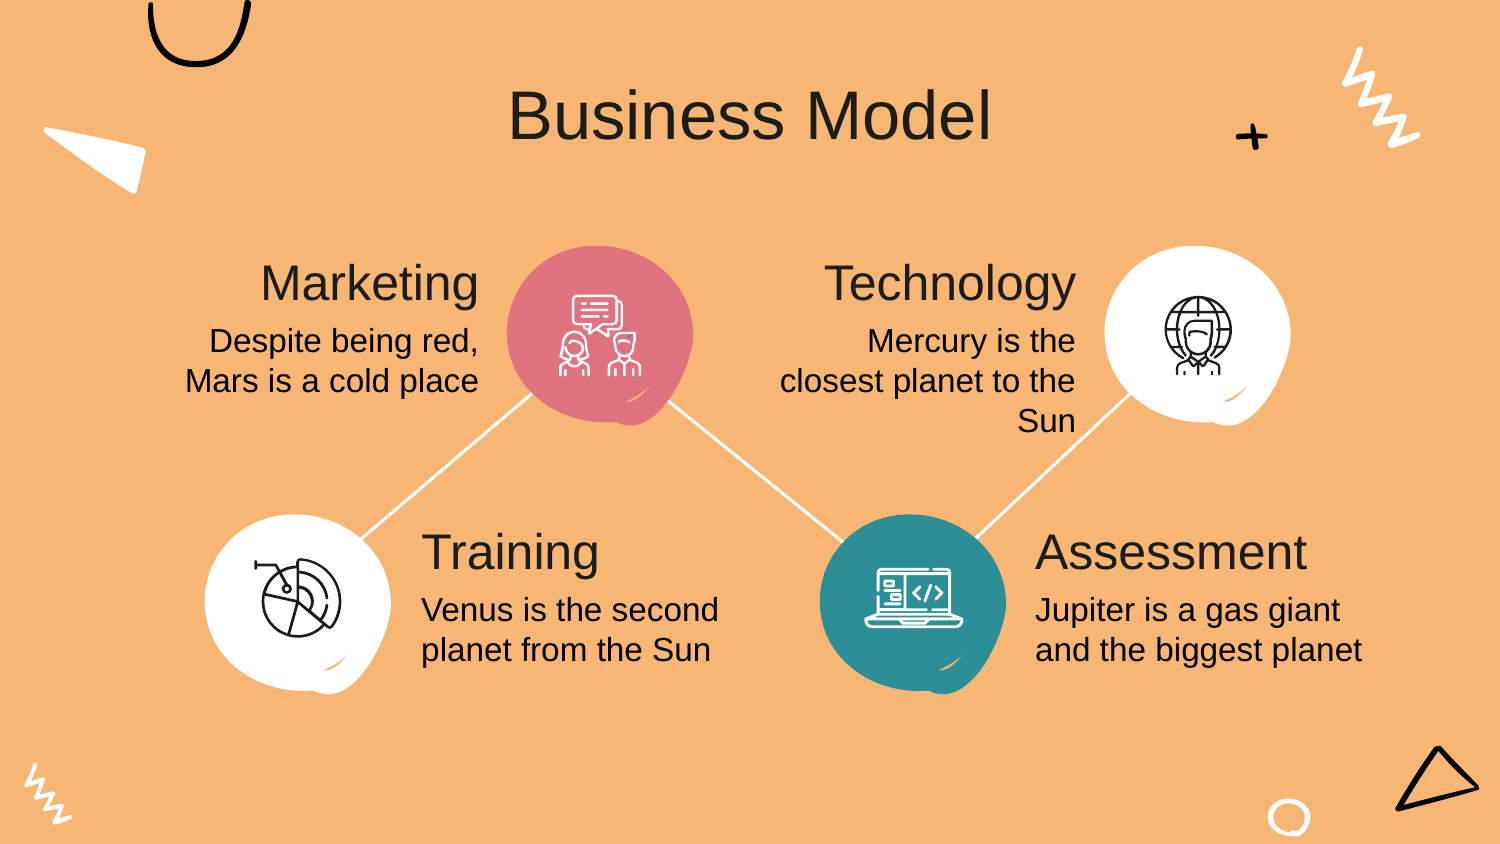

# Business Model
Marketing
Technology

Despite being red, Mars is a cold place
Mercury is the closest planet to the Sun

Training
Assessment

Venus is the second planet from the Sun
Jupiter is a gas giant and the biggest planet